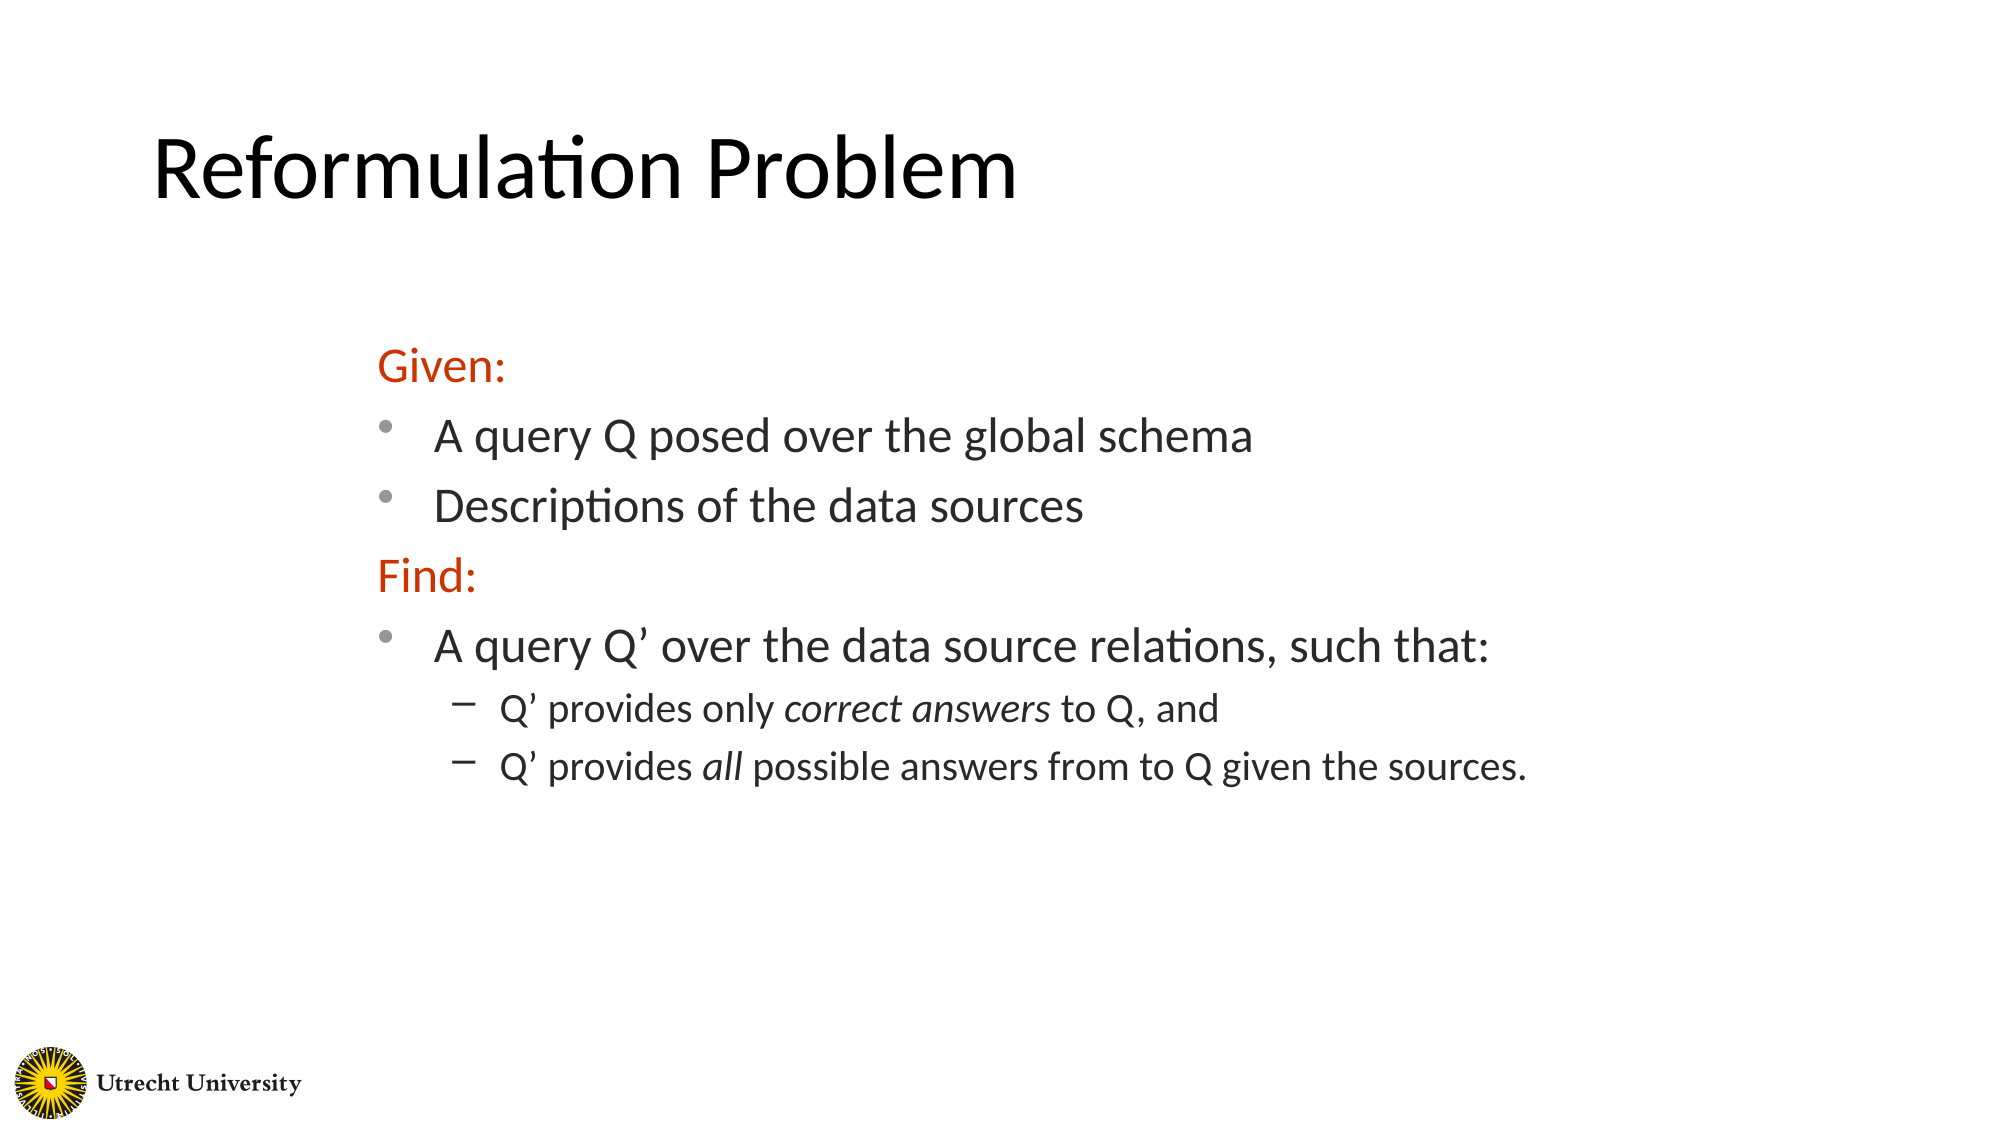

# Reformulation Problem
Given:
A query Q posed over the global schema
Descriptions of the data sources
Find:
A query Q’ over the data source relations, such that:
Q’ provides only correct answers to Q, and
Q’ provides all possible answers from to Q given the sources.